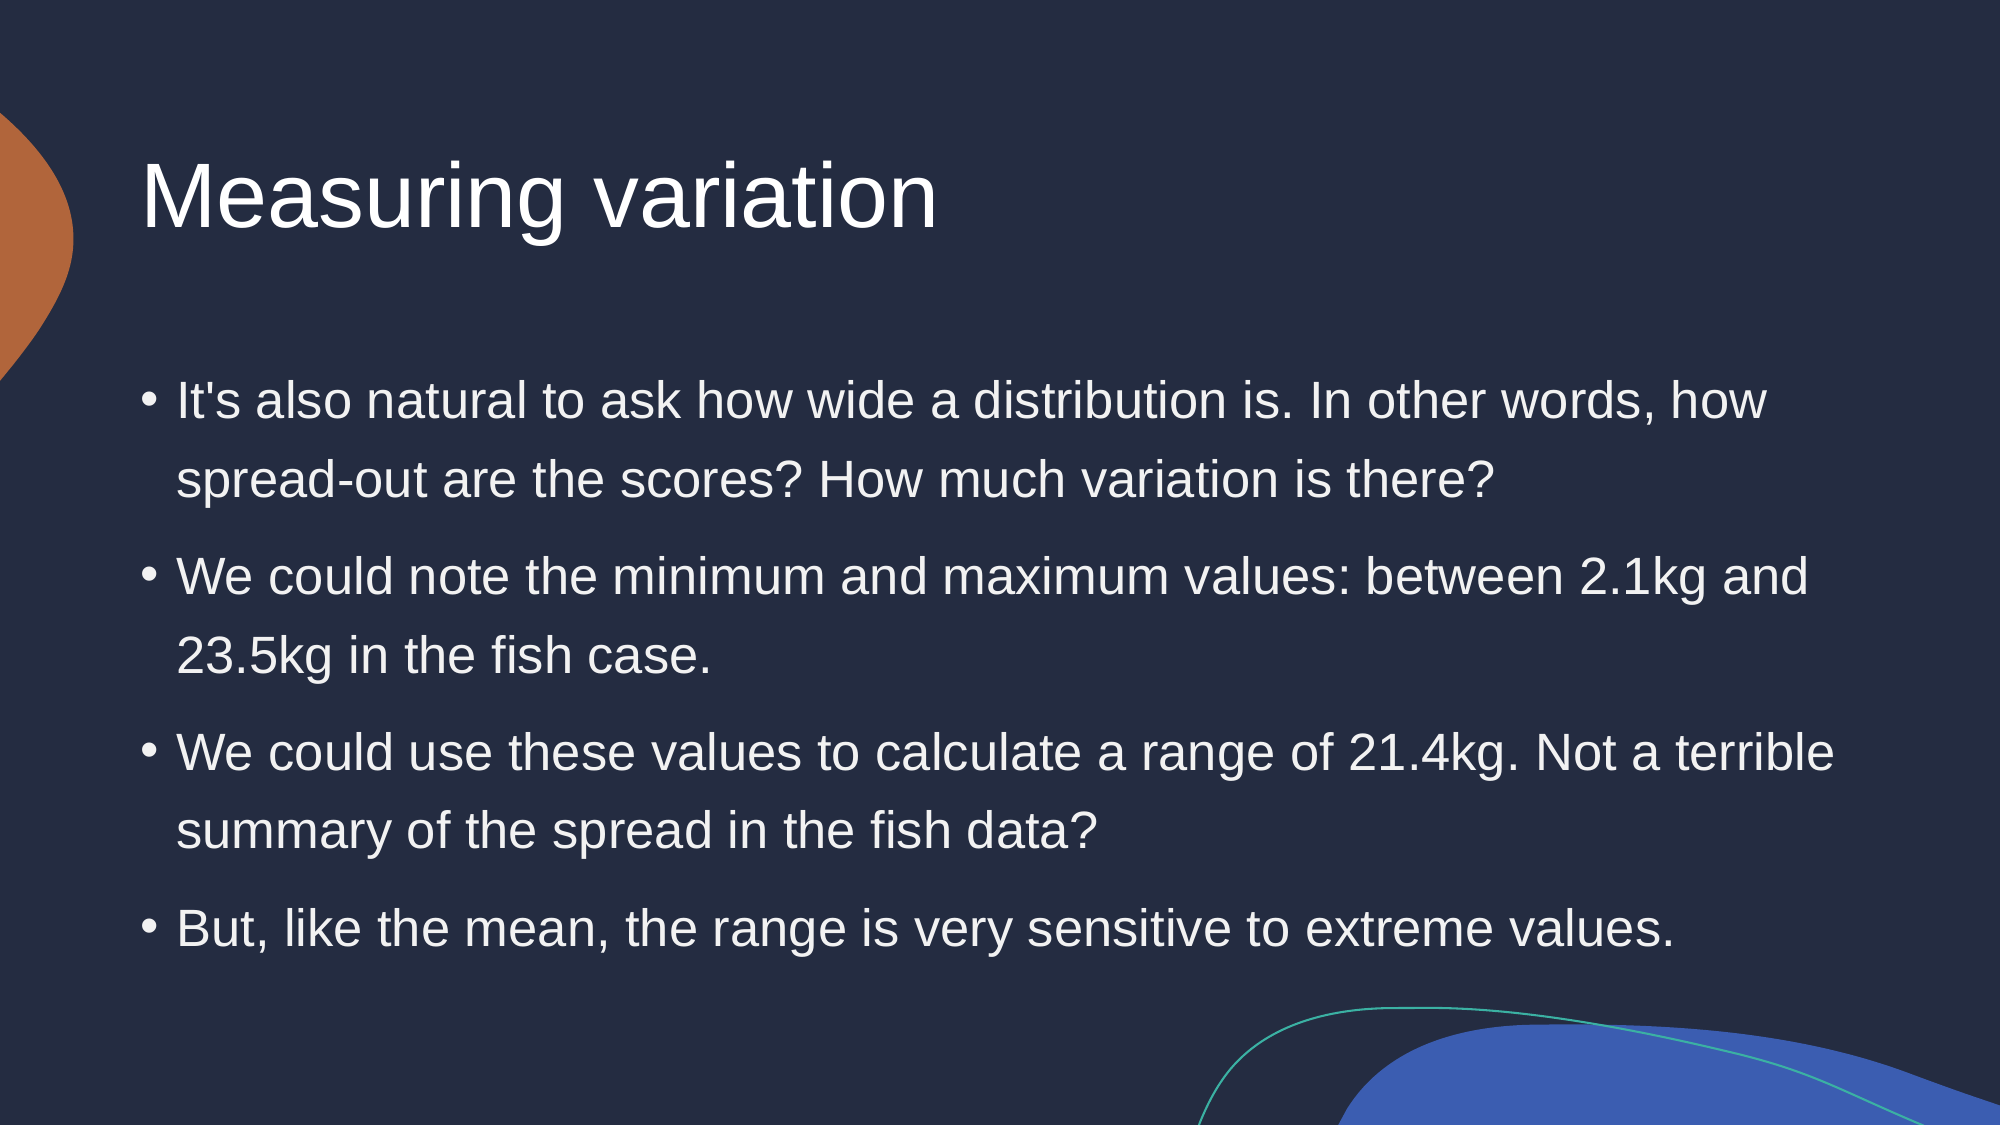

# Measuring variation
It's also natural to ask how wide a distribution is. In other words, how spread-out are the scores? How much variation is there?
We could note the minimum and maximum values: between 2.1kg and 23.5kg in the fish case.
We could use these values to calculate a range of 21.4kg. Not a terrible summary of the spread in the fish data?
But, like the mean, the range is very sensitive to extreme values.